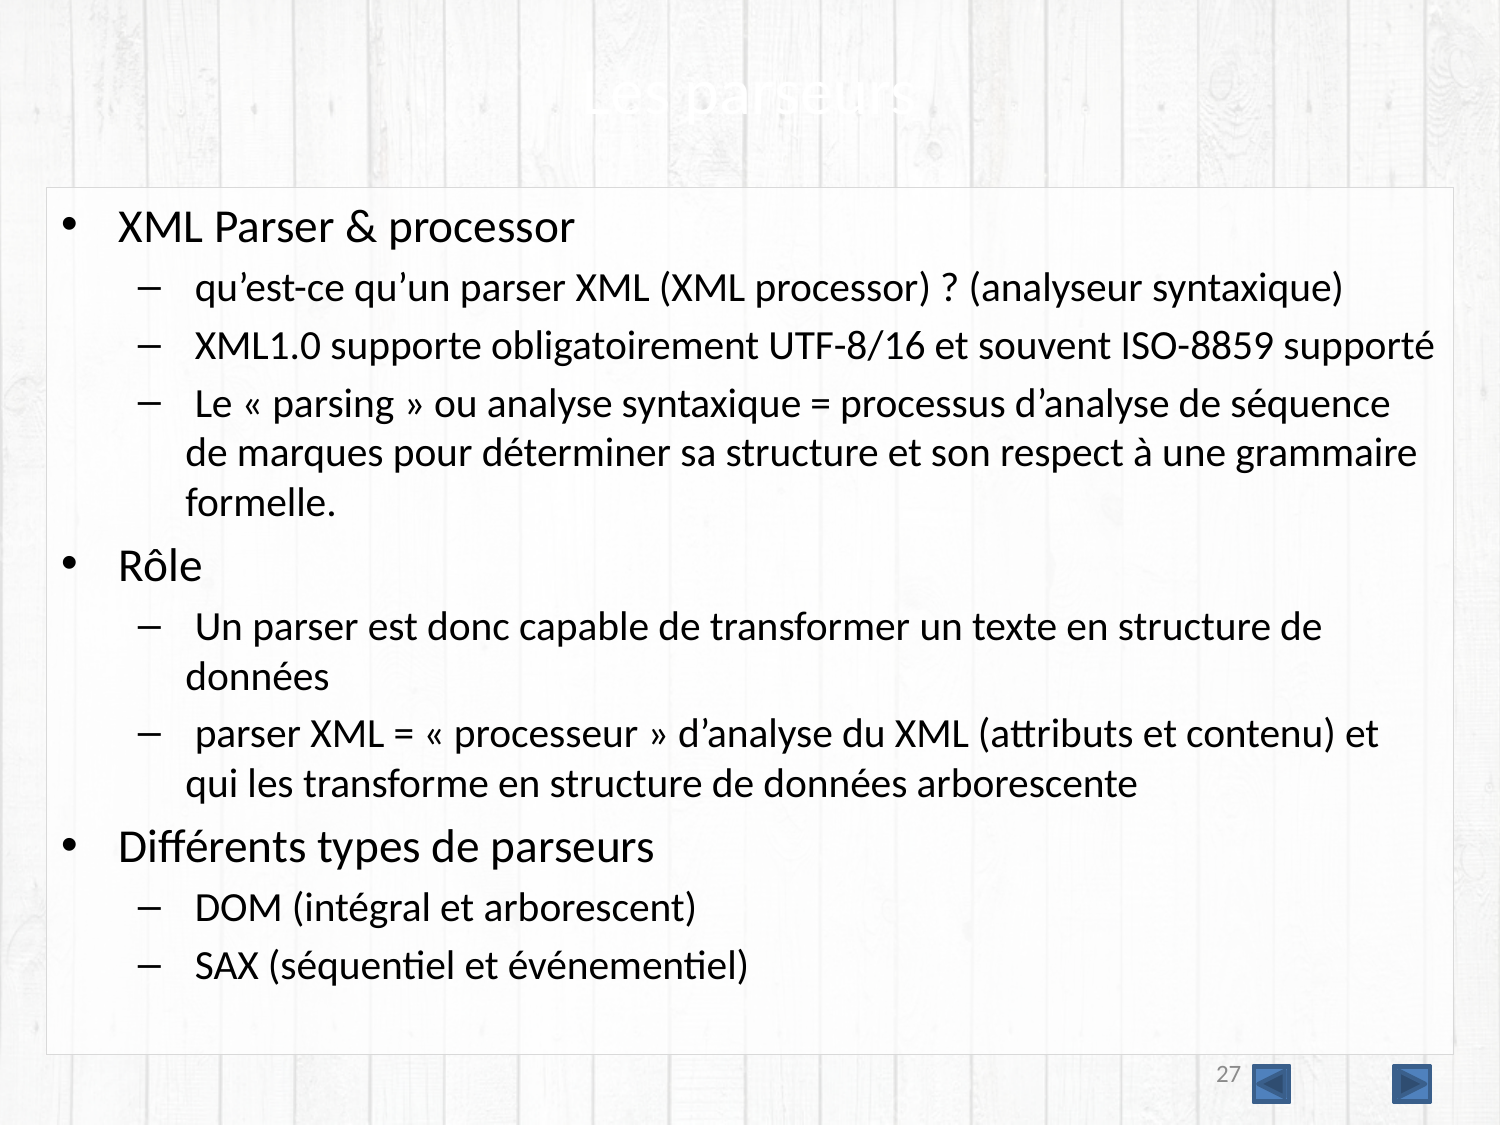

# Les parseurs
XML Parser & processor
 qu’est-ce qu’un parser XML (XML processor) ? (analyseur syntaxique)
 XML1.0 supporte obligatoirement UTF-8/16 et souvent ISO-8859 supporté
 Le « parsing » ou analyse syntaxique = processus d’analyse de séquence de marques pour déterminer sa structure et son respect à une grammaire formelle.
Rôle
 Un parser est donc capable de transformer un texte en structure de données
 parser XML = « processeur » d’analyse du XML (attributs et contenu) et qui les transforme en structure de données arborescente
Différents types de parseurs
 DOM (intégral et arborescent)
 SAX (séquentiel et événementiel)
27